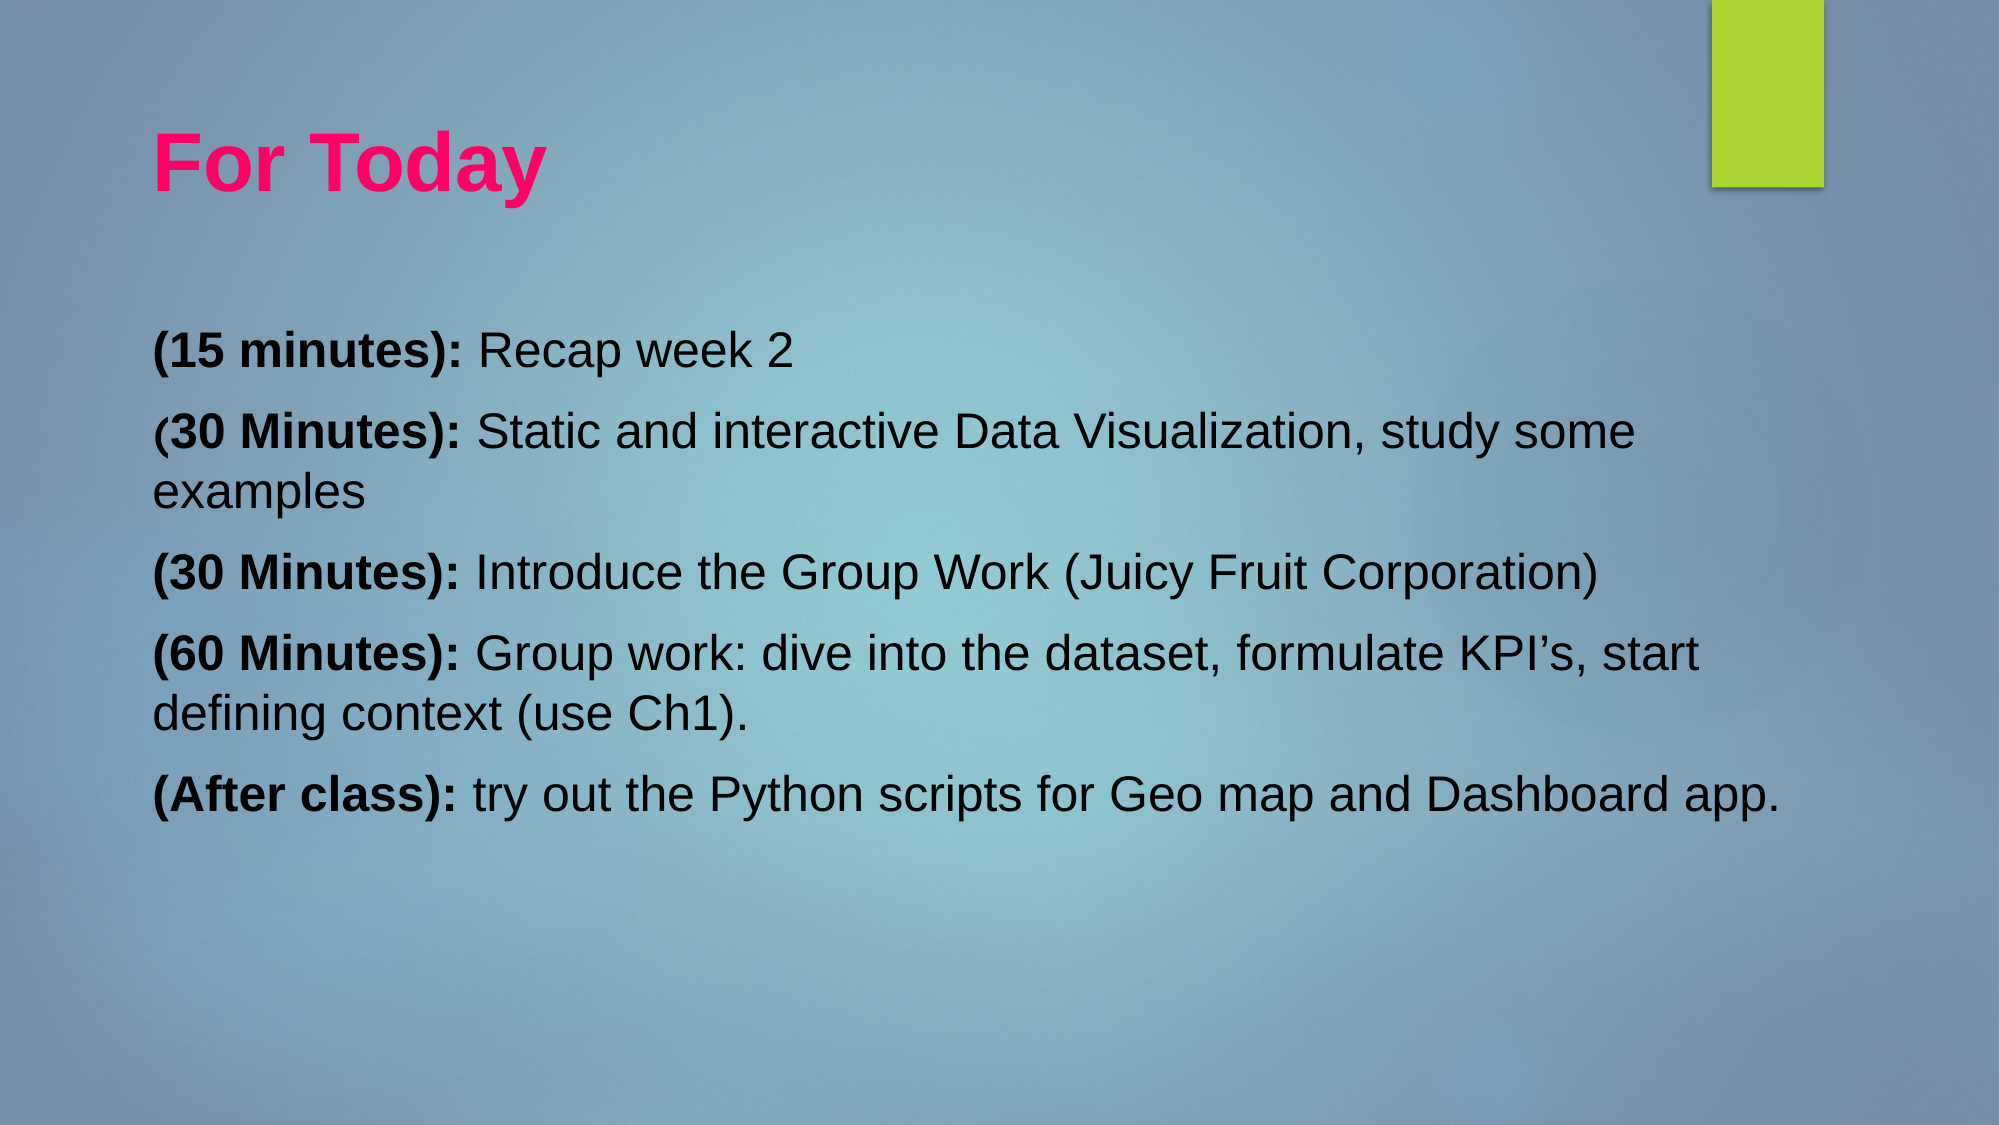

# For Today
(15 minutes): Recap week 2
(30 Minutes): Static and interactive Data Visualization, study some examples
(30 Minutes): Introduce the Group Work (Juicy Fruit Corporation)
(60 Minutes): Group work: dive into the dataset, formulate KPI’s, start defining context (use Ch1).
(After class): try out the Python scripts for Geo map and Dashboard app.